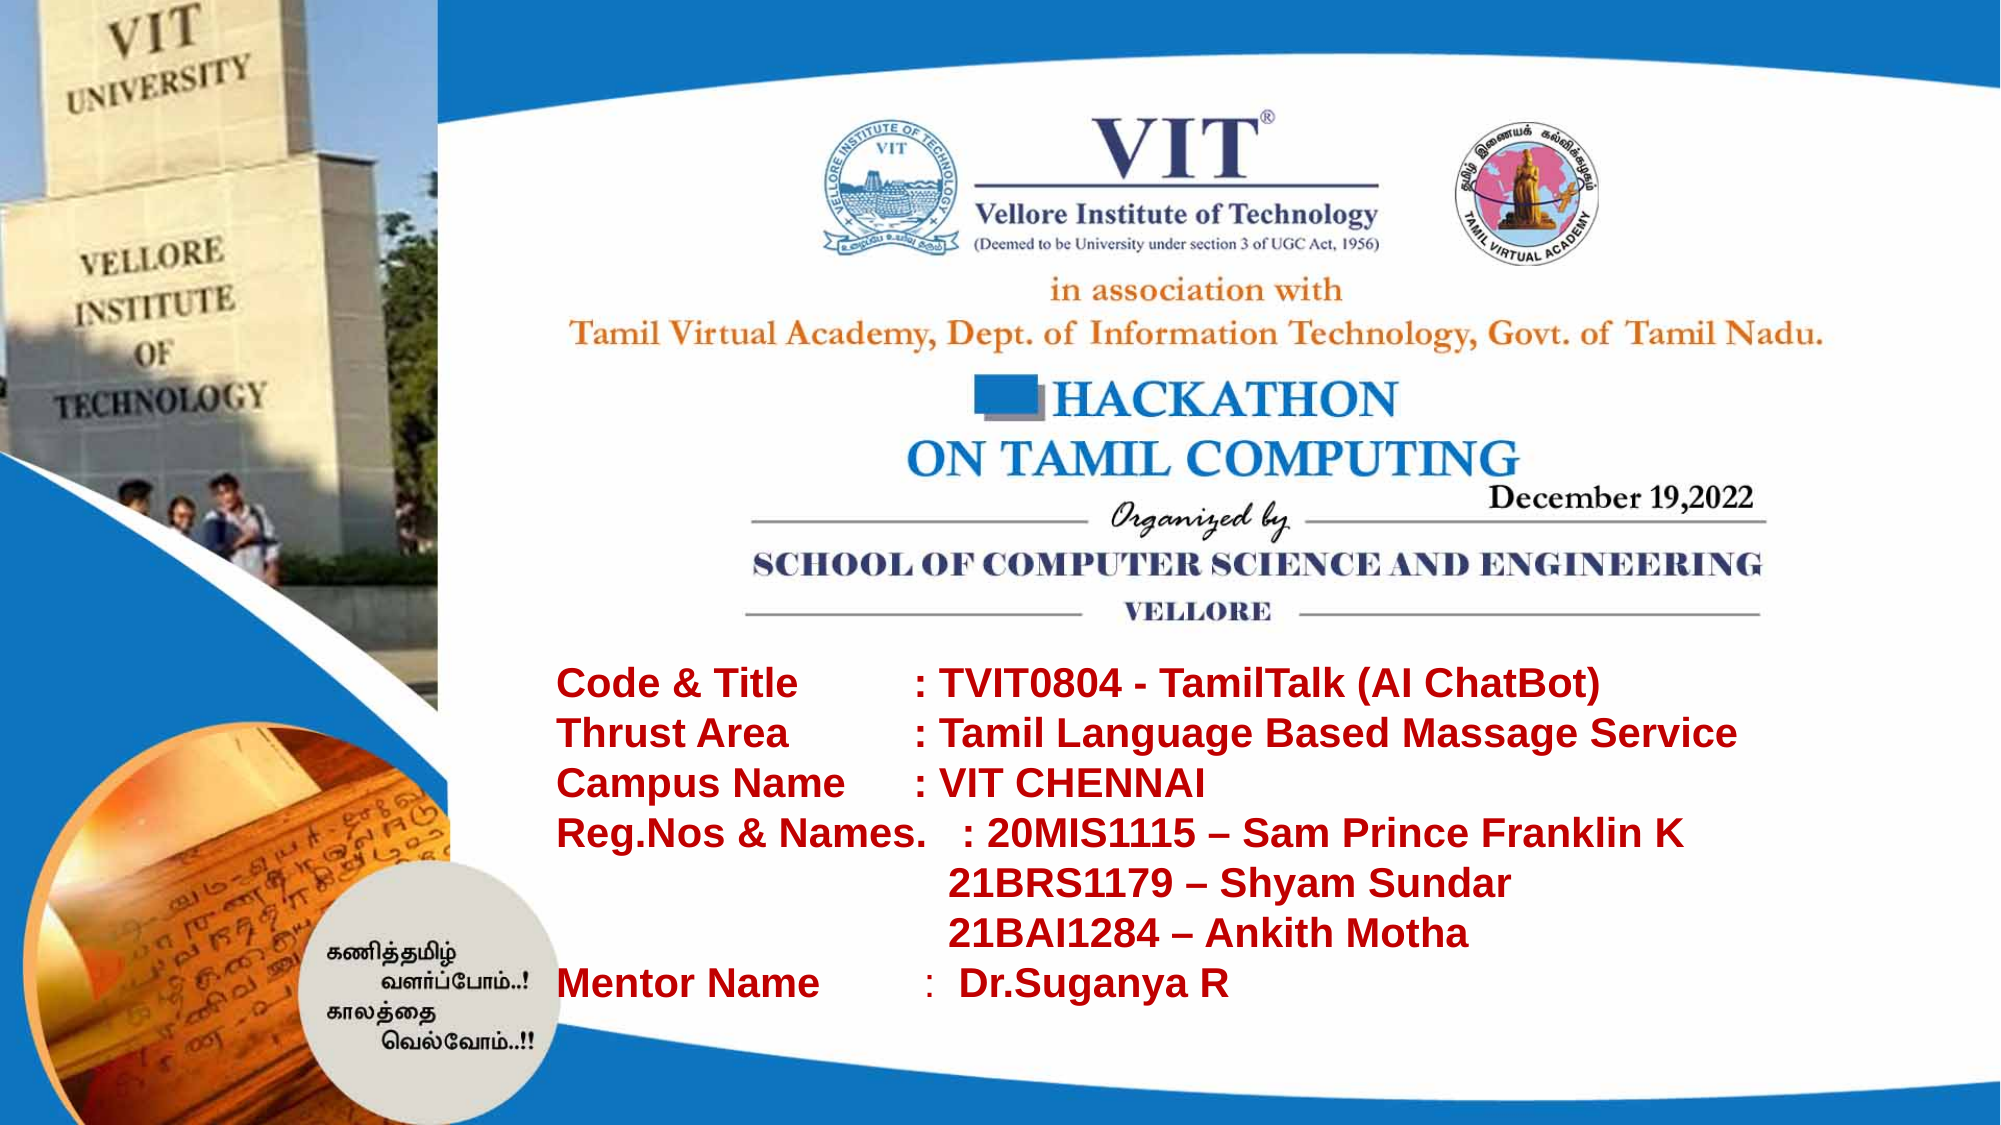

Code & Title	     : TVIT0804 - TamilTalk (AI ChatBot)
Thrust Area	     : Tamil Language Based Massage Service
Campus Name	     : VIT CHENNAI
Reg.Nos & Names.   : 20MIS1115 – Sam Prince Franklin K
		        21BRS1179 – Shyam Sundar
		        21BAI1284 – Ankith Motha
Mentor Name         :  Dr.Suganya R